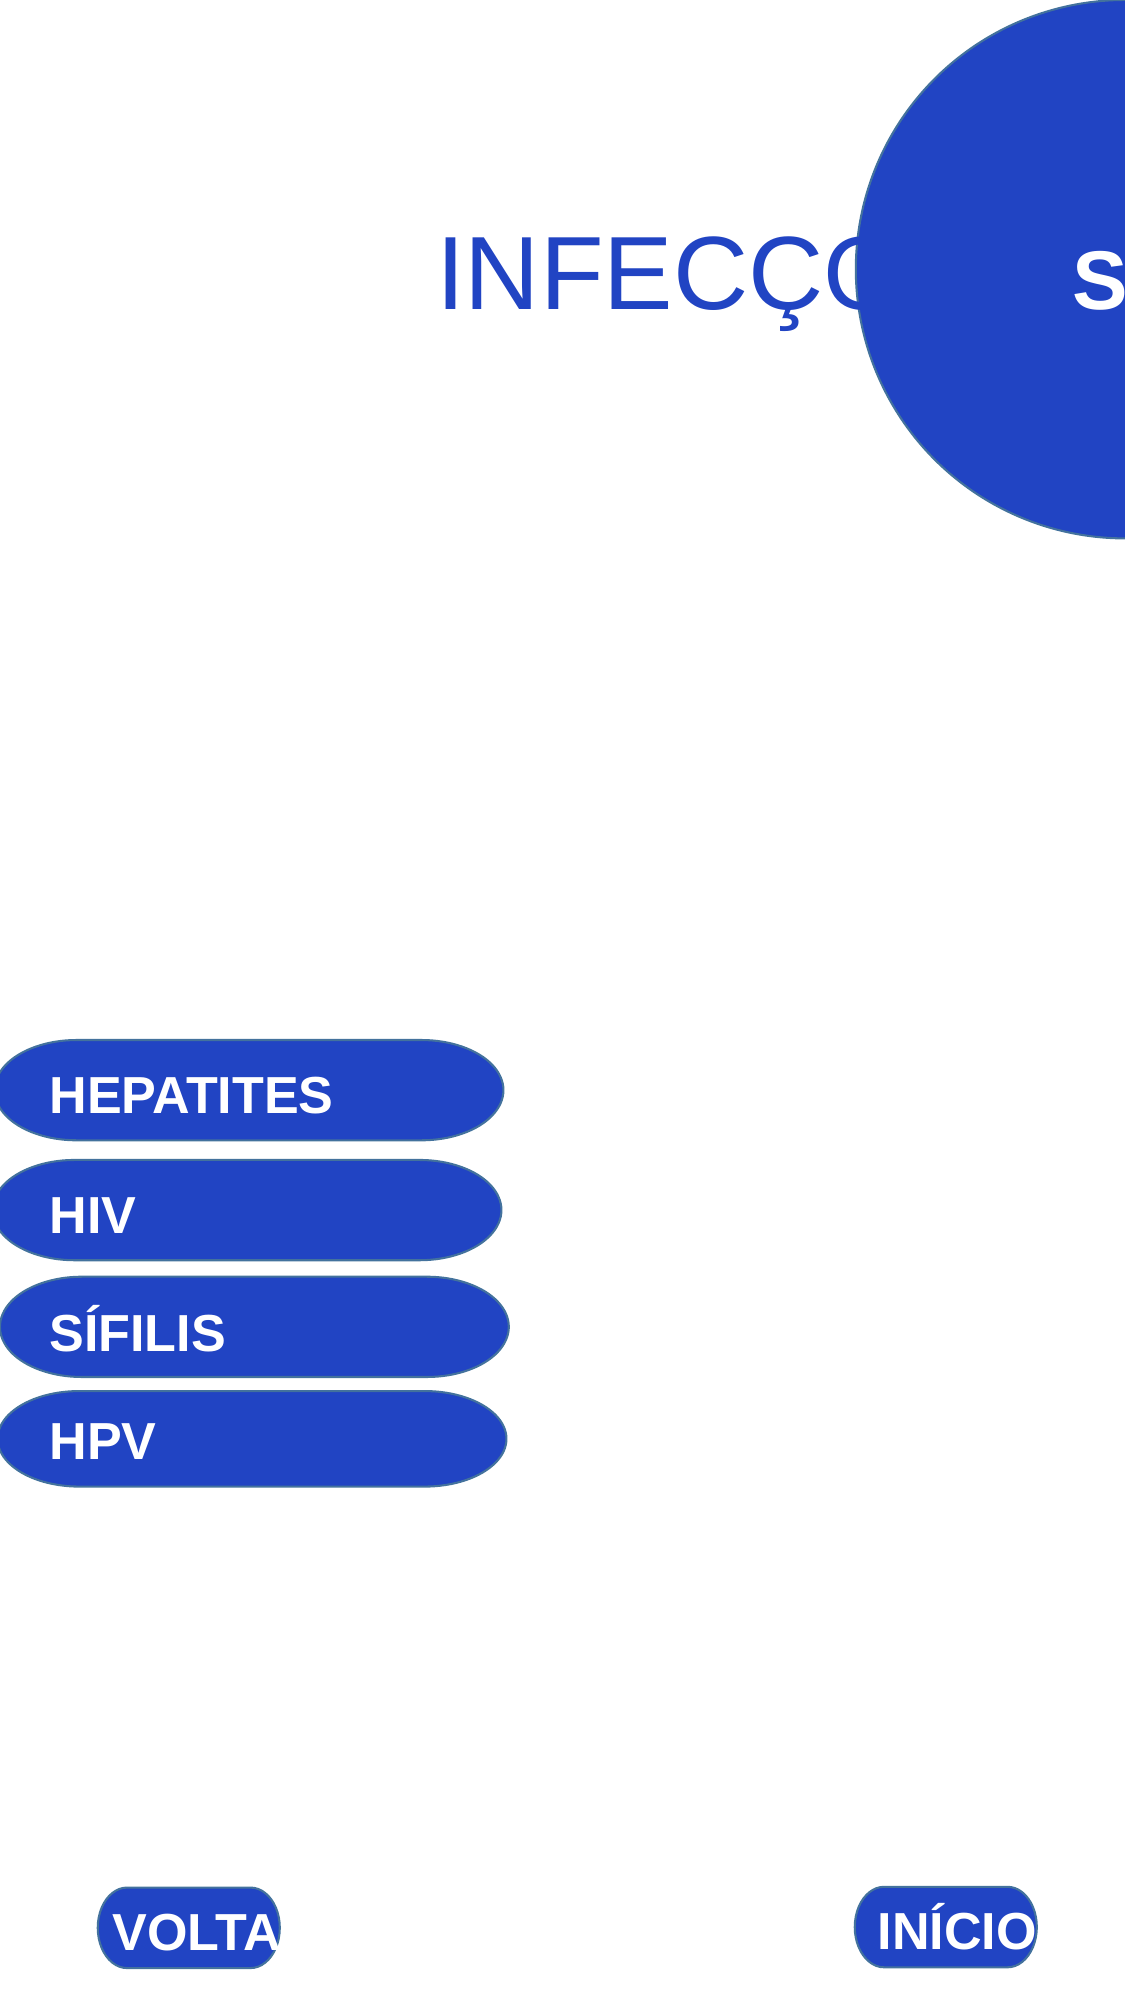

INFECÇOES SEXUAIS

HEPATITES

HIV

SÍFILIS

HPV

INÍCIO
VOLTAR